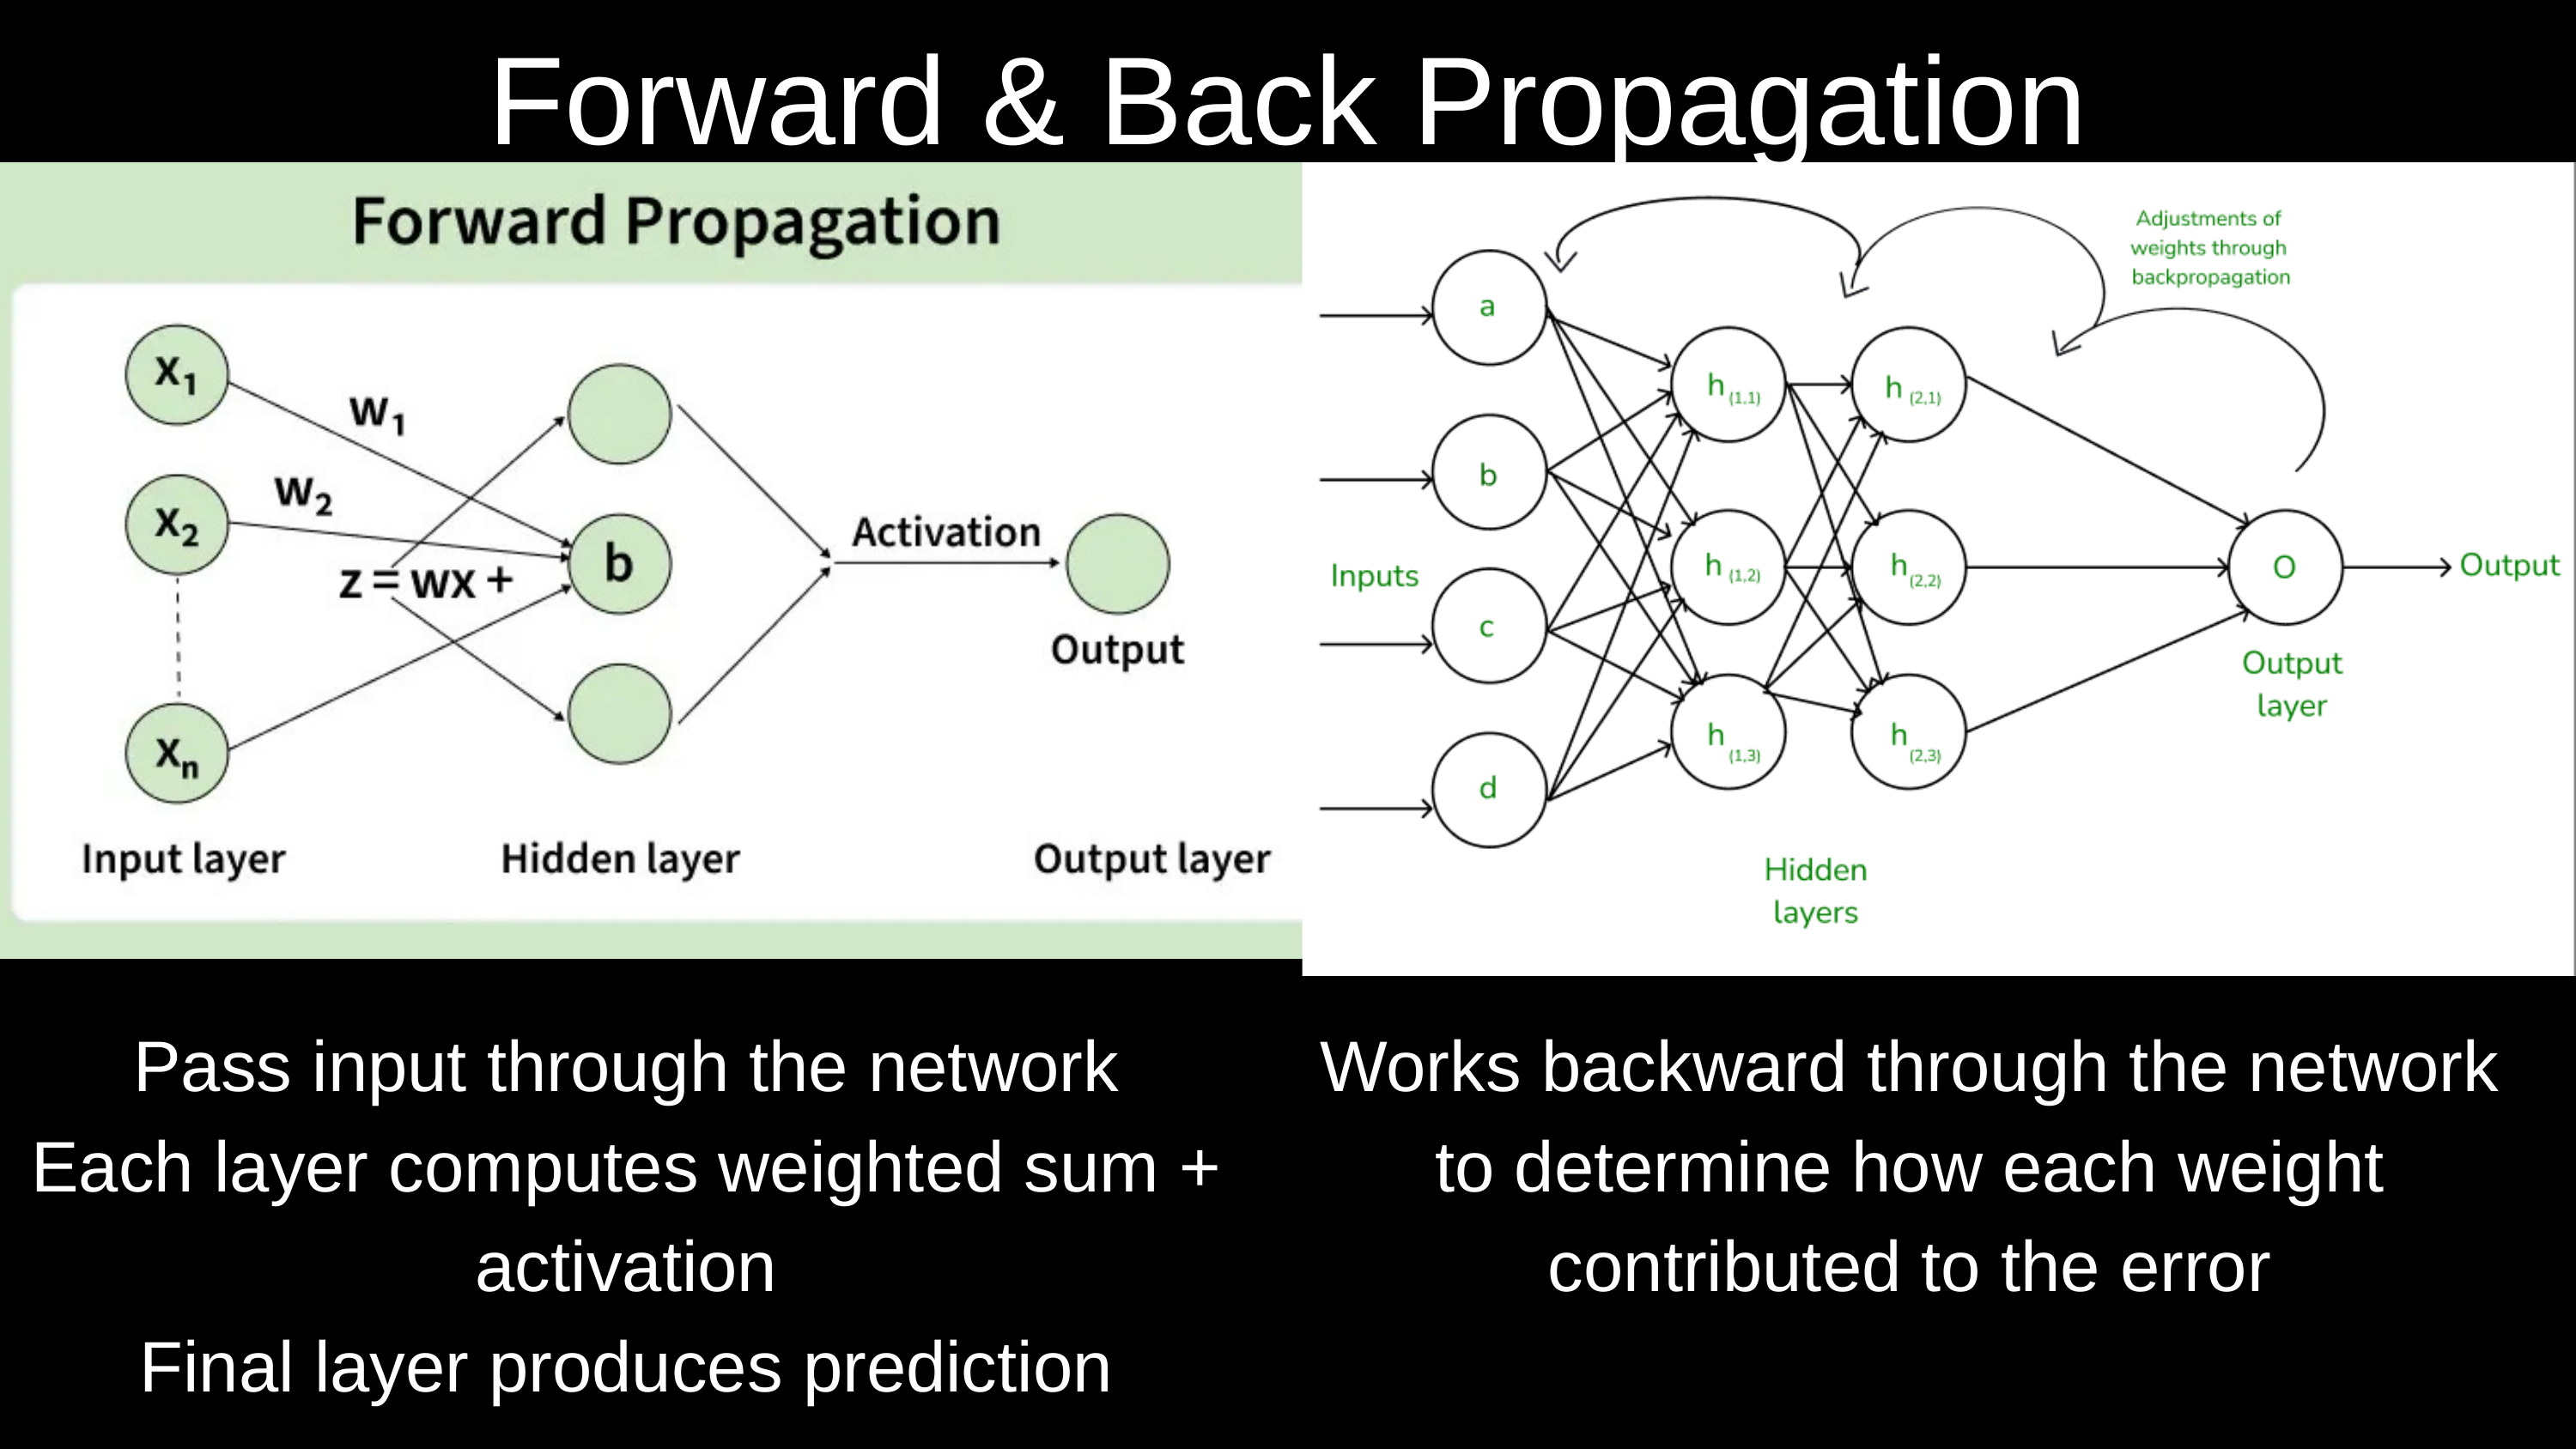

Forward & Back Propagation

Pass input through the network
Each layer computes weighted sum + activation
Final layer produces prediction
Works backward through the network to determine how each weight contributed to the error